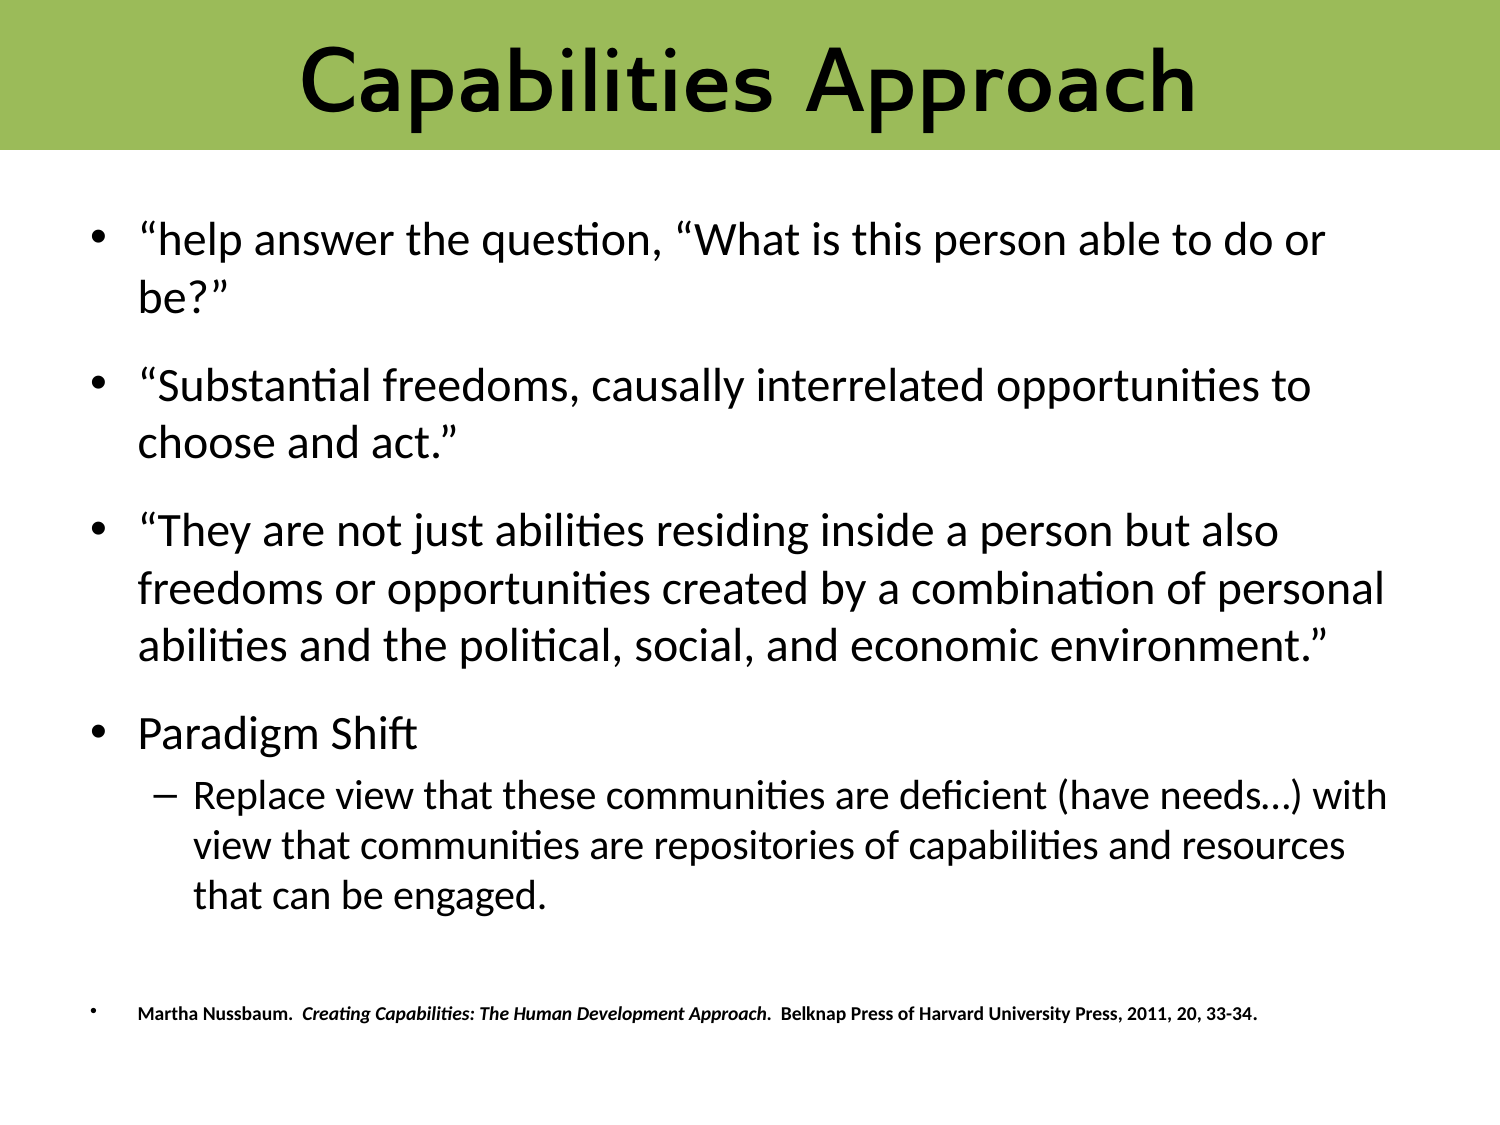

Capabilities Approach
“help answer the question, “What is this person able to do or be?”

“Substantial freedoms, causally interrelated opportunities to choose and act.”

“They are not just abilities residing inside a person but also freedoms or opportunities created by a combination of personal abilities and the political, social, and economic environment.”

Paradigm Shift
Replace view that these communities are deficient (have needs…) with view that communities are repositories of capabilities and resources that can be engaged.

Martha Nussbaum.  Creating Capabilities: The Human Development Approach.  Belknap Press of Harvard University Press, 2011, 20, 33-34.